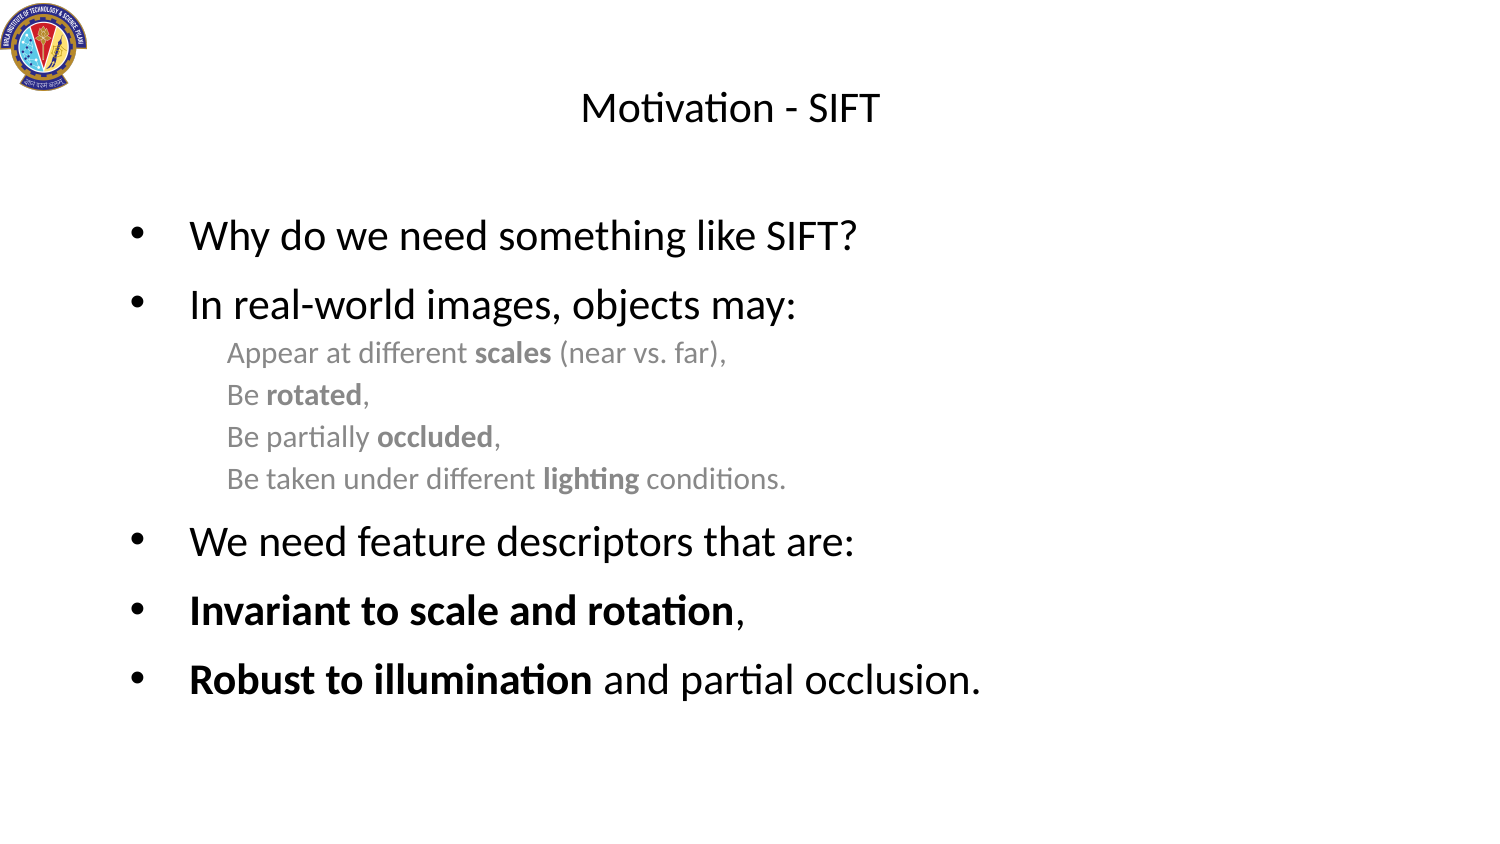

# Motivation - SIFT
Why do we need something like SIFT?
In real-world images, objects may:
Appear at different scales (near vs. far),
Be rotated,
Be partially occluded,
Be taken under different lighting conditions.
We need feature descriptors that are:
Invariant to scale and rotation,
Robust to illumination and partial occlusion.